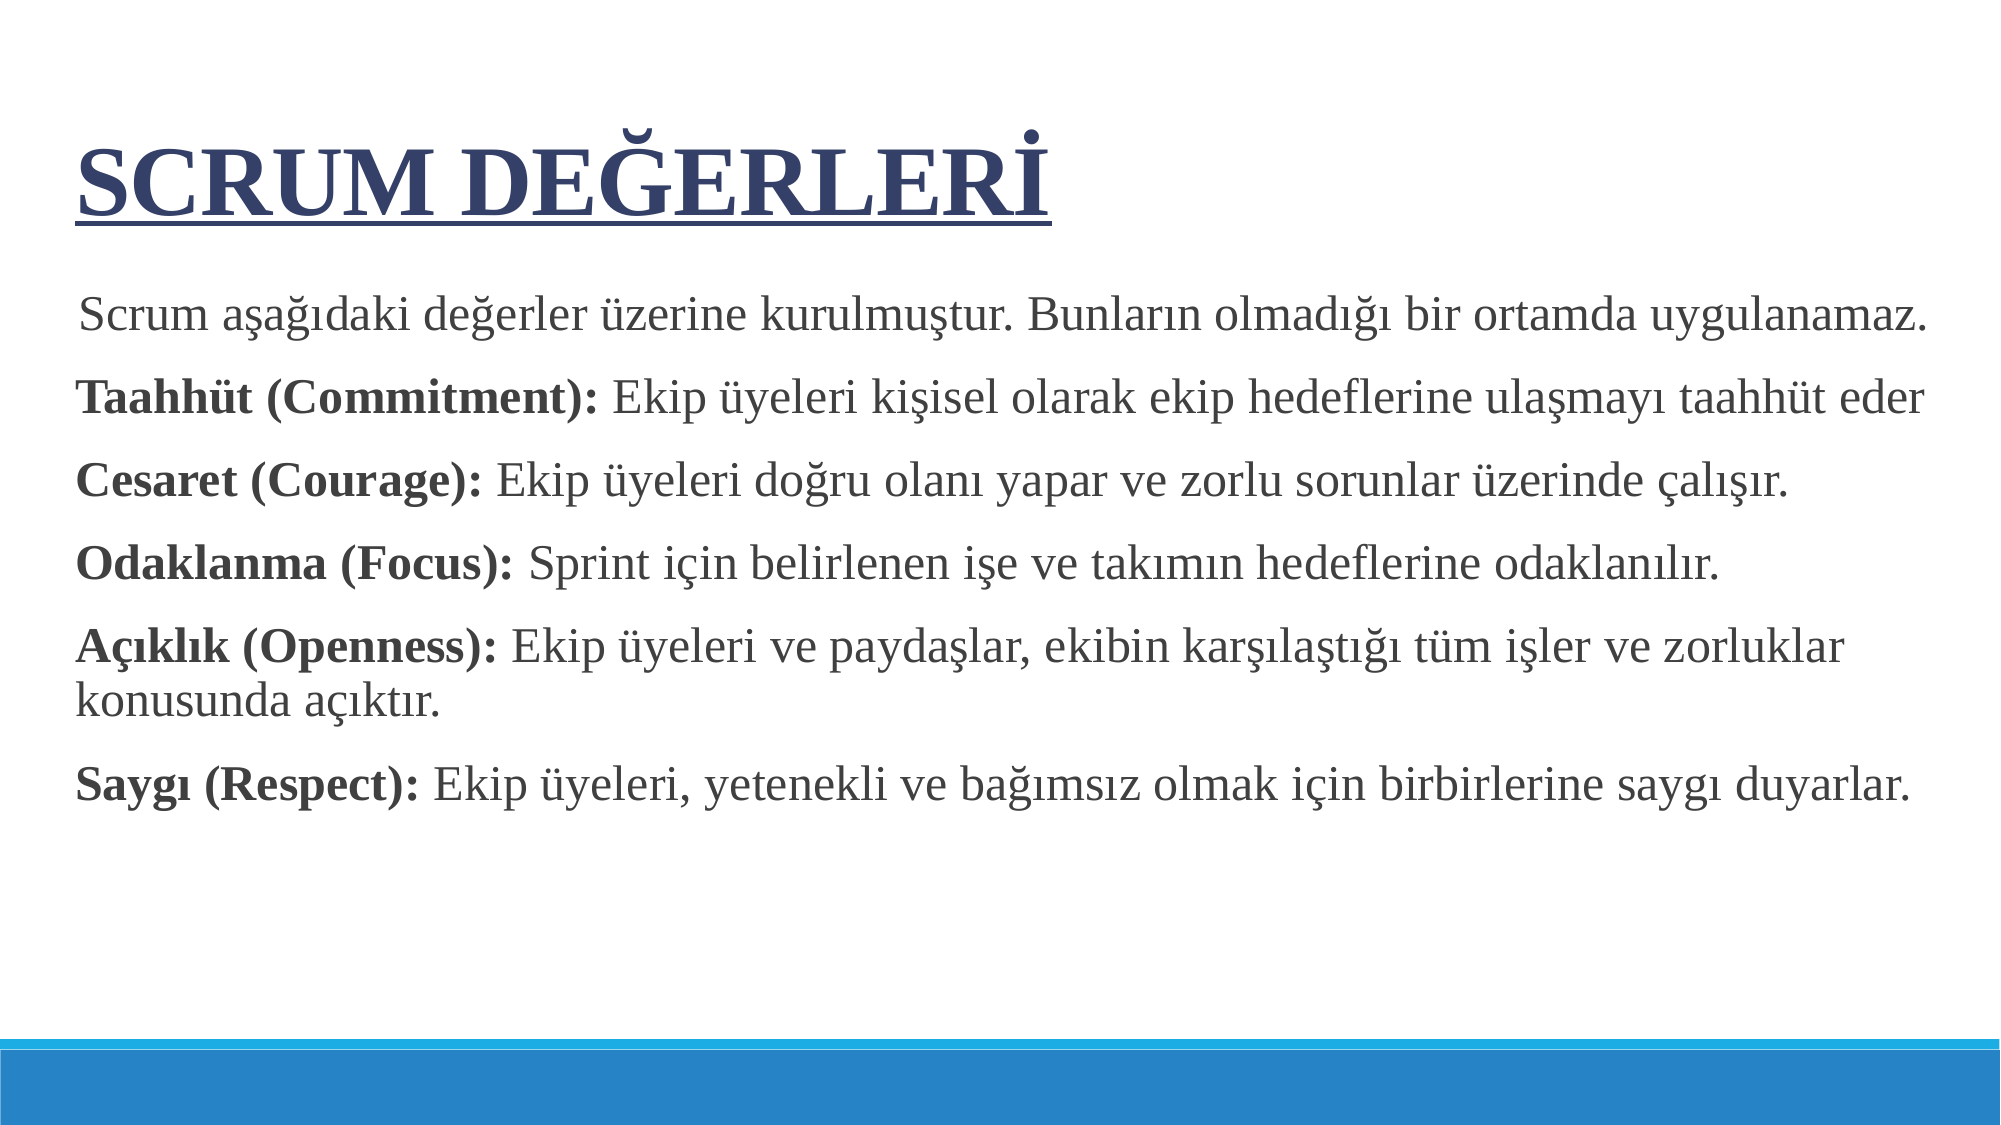

SCRUM DEĞERLERİ
  Scrum aşağıdaki değerler üzerine kurulmuştur. Bunların olmadığı bir ortamda uygulanamaz.
Taahhüt (Commitment): Ekip üyeleri kişisel olarak ekip hedeflerine ulaşmayı taahhüt eder
Cesaret (Courage): Ekip üyeleri doğru olanı yapar ve zorlu sorunlar üzerinde çalışır.
Odaklanma (Focus): Sprint için belirlenen işe ve takımın hedeflerine odaklanılır.
Açıklık (Openness): Ekip üyeleri ve paydaşlar, ekibin karşılaştığı tüm işler ve zorluklar konusunda açıktır.
Saygı (Respect): Ekip üyeleri, yetenekli ve bağımsız olmak için birbirlerine saygı duyarlar.